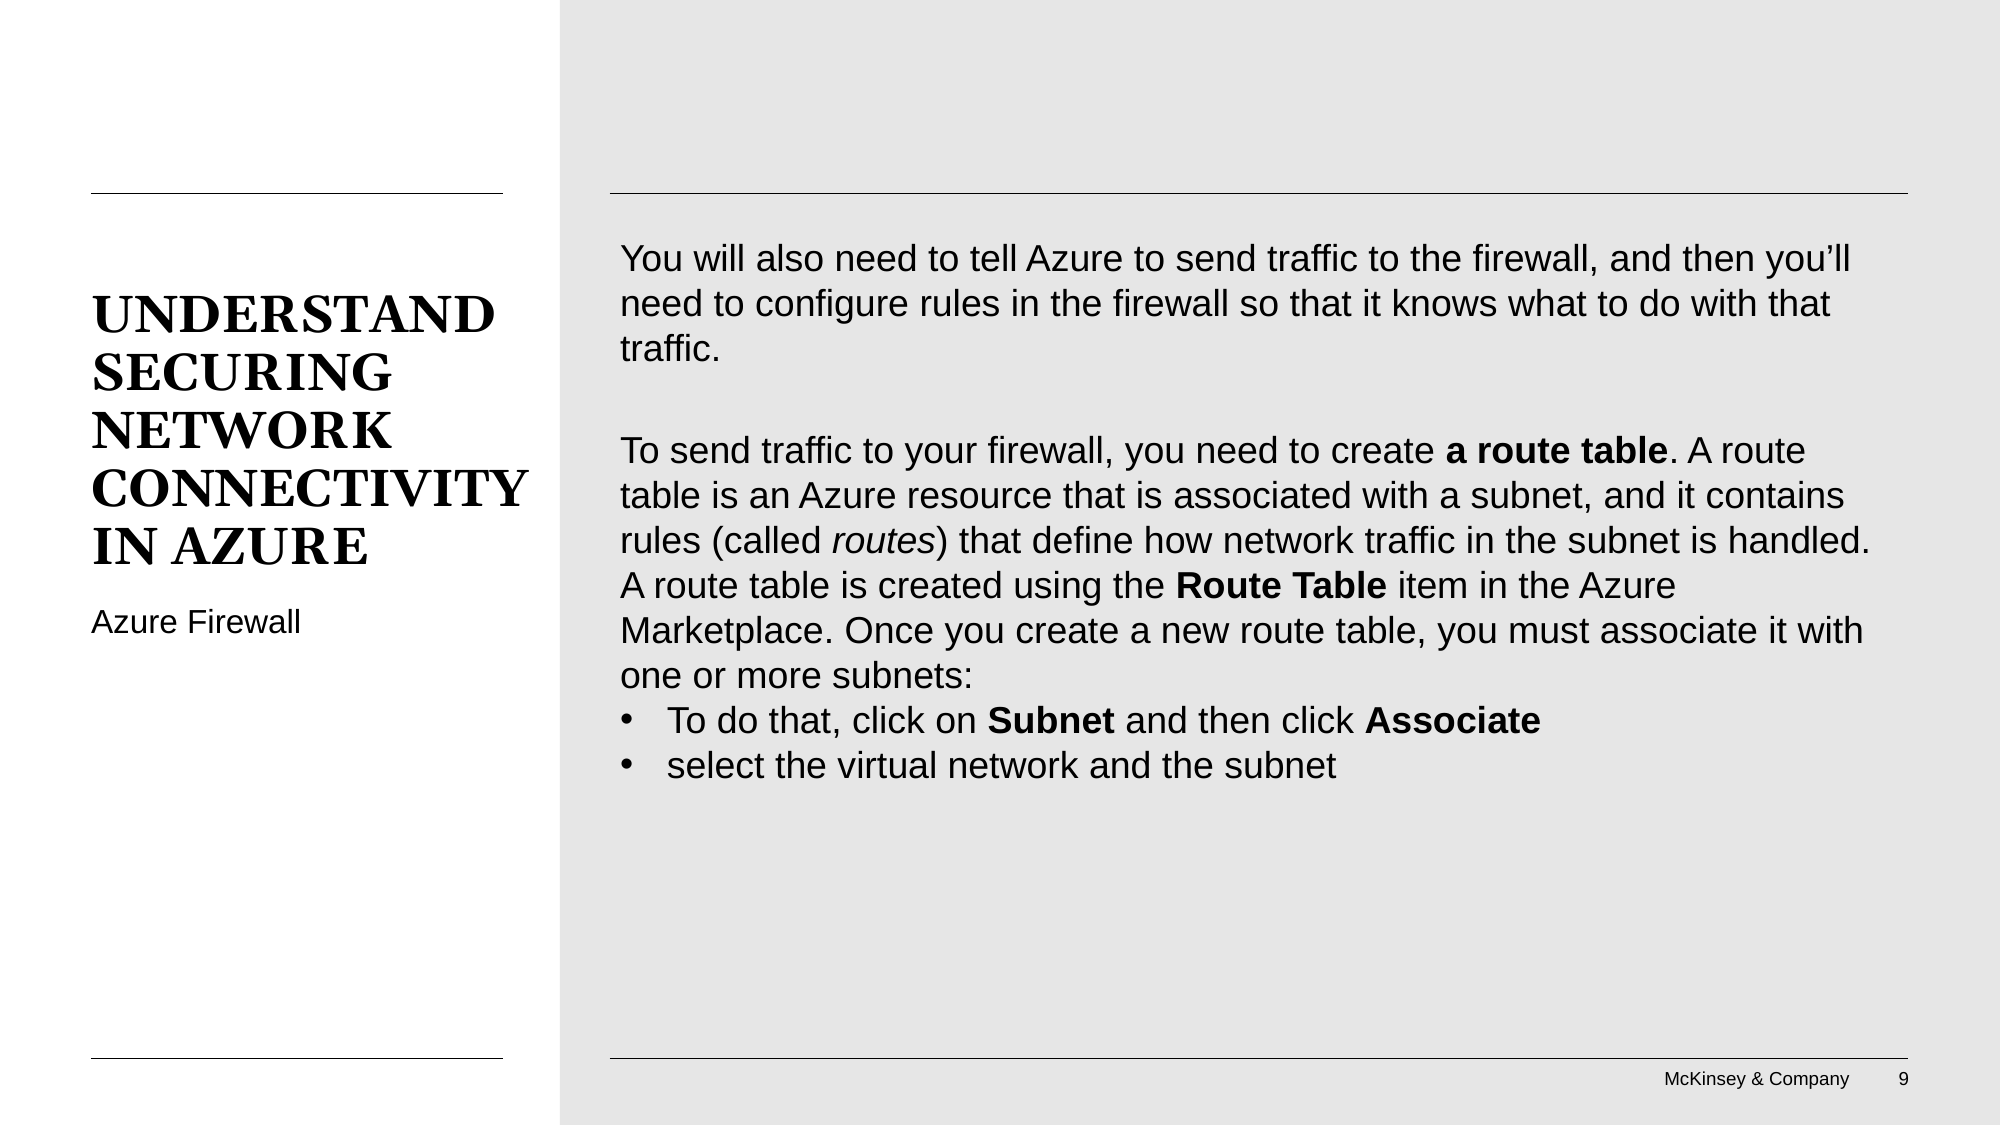

You will also need to tell Azure to send traffic to the firewall, and then you’ll need to configure rules in the firewall so that it knows what to do with that traffic.

To send traffic to your firewall, you need to create a route table. A route table is an Azure resource that is associated with a subnet, and it contains rules (called routes) that define how network traffic in the subnet is handled.
A route table is created using the Route Table item in the Azure Marketplace. Once you create a new route table, you must associate it with one or more subnets:
To do that, click on Subnet and then click Associate
select the virtual network and the subnet
# UNDERSTAND SECURING NETWORK CONNECTIVITY IN AZURE
Azure Firewall